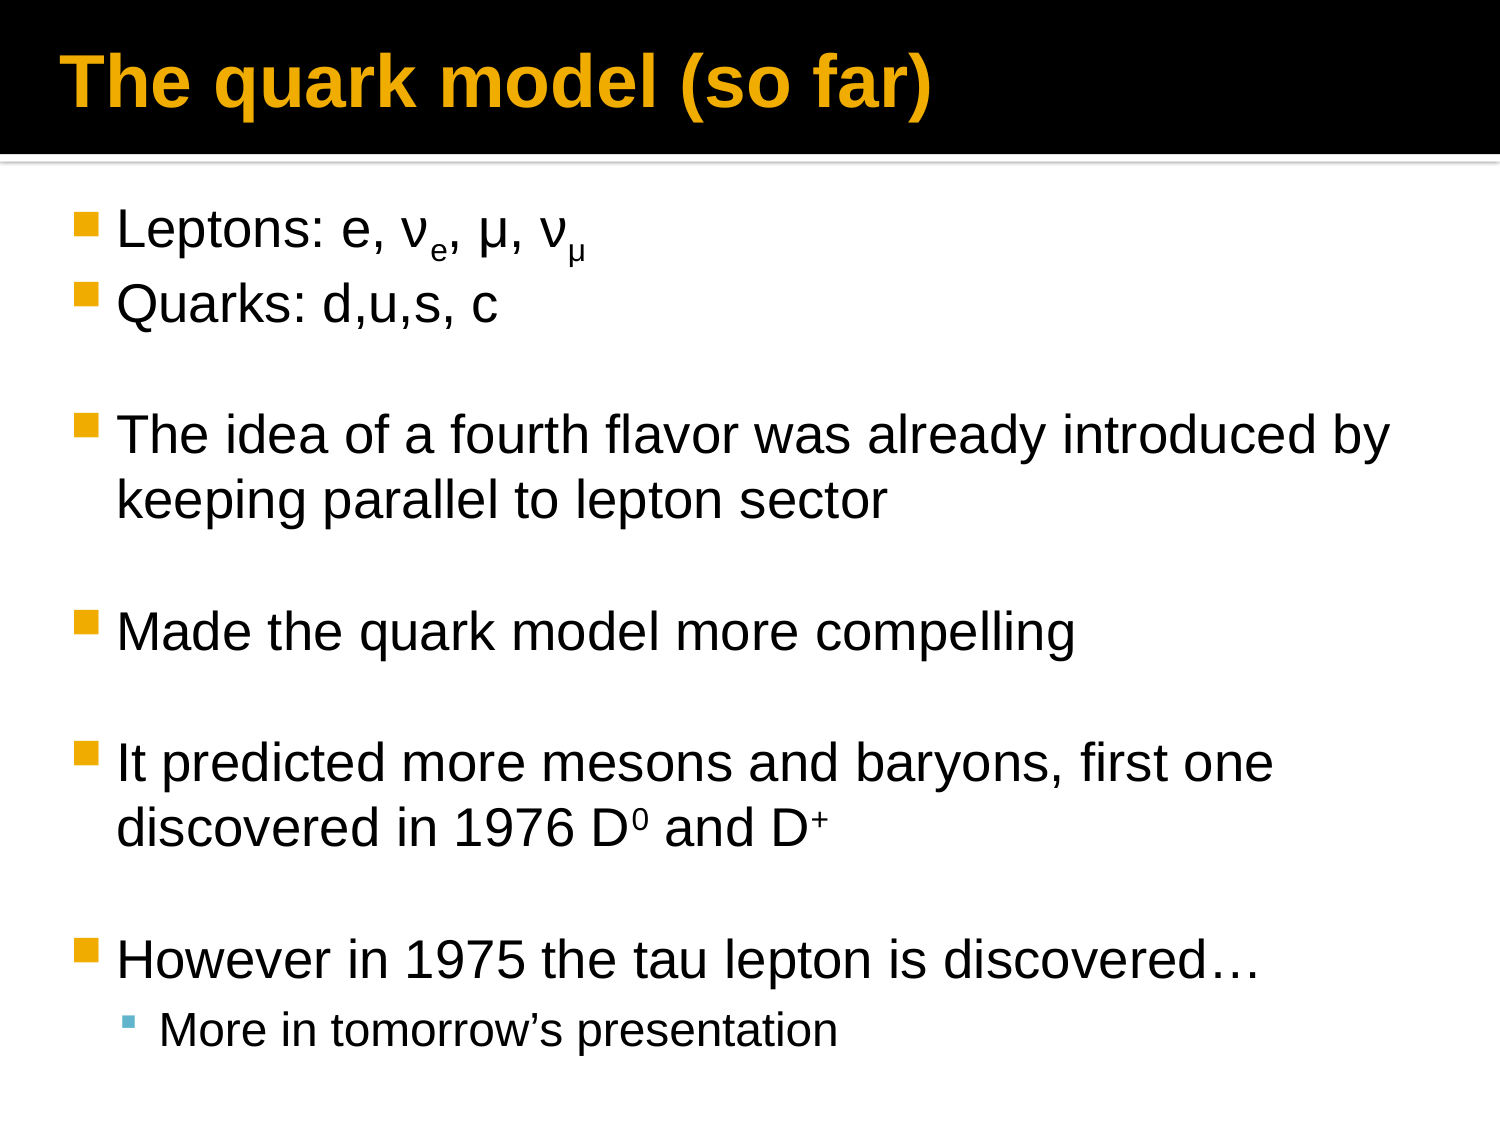

# The quark model (so far)
Leptons: e, νe, μ, νμ
Quarks: d,u,s, c

The idea of a fourth flavor was already introduced by keeping parallel to lepton sector

Made the quark model more compelling

It predicted more mesons and baryons, first one discovered in 1976 D0 and D+

However in 1975 the tau lepton is discovered…
More in tomorrow’s presentation